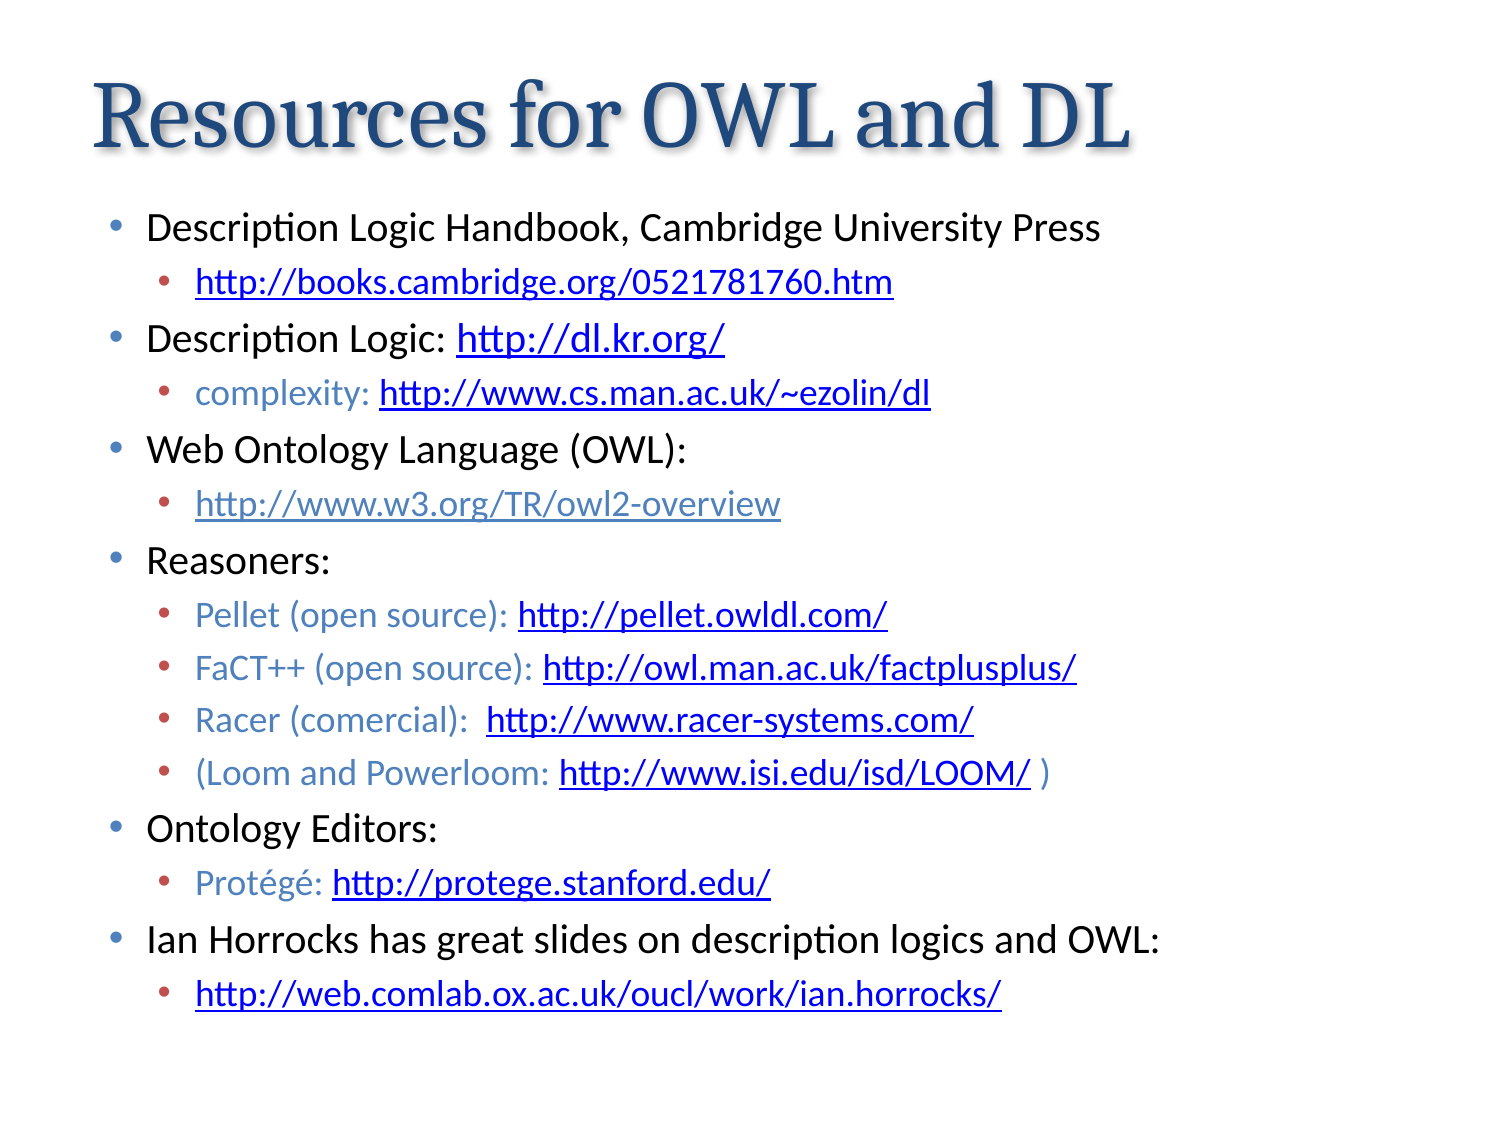

# Resources for OWL and DL
Description Logic Handbook, Cambridge University Press
http://books.cambridge.org/0521781760.htm
Description Logic: http://dl.kr.org/
complexity: http://www.cs.man.ac.uk/~ezolin/dl
Web Ontology Language (OWL):
http://www.w3.org/TR/owl2-overview
Reasoners:
Pellet (open source): http://pellet.owldl.com/
FaCT++ (open source): http://owl.man.ac.uk/factplusplus/
Racer (comercial):  http://www.racer-systems.com/
(Loom and Powerloom: http://www.isi.edu/isd/LOOM/ )
Ontology Editors:
Protégé: http://protege.stanford.edu/
Ian Horrocks has great slides on description logics and OWL:
http://web.comlab.ox.ac.uk/oucl/work/ian.horrocks/